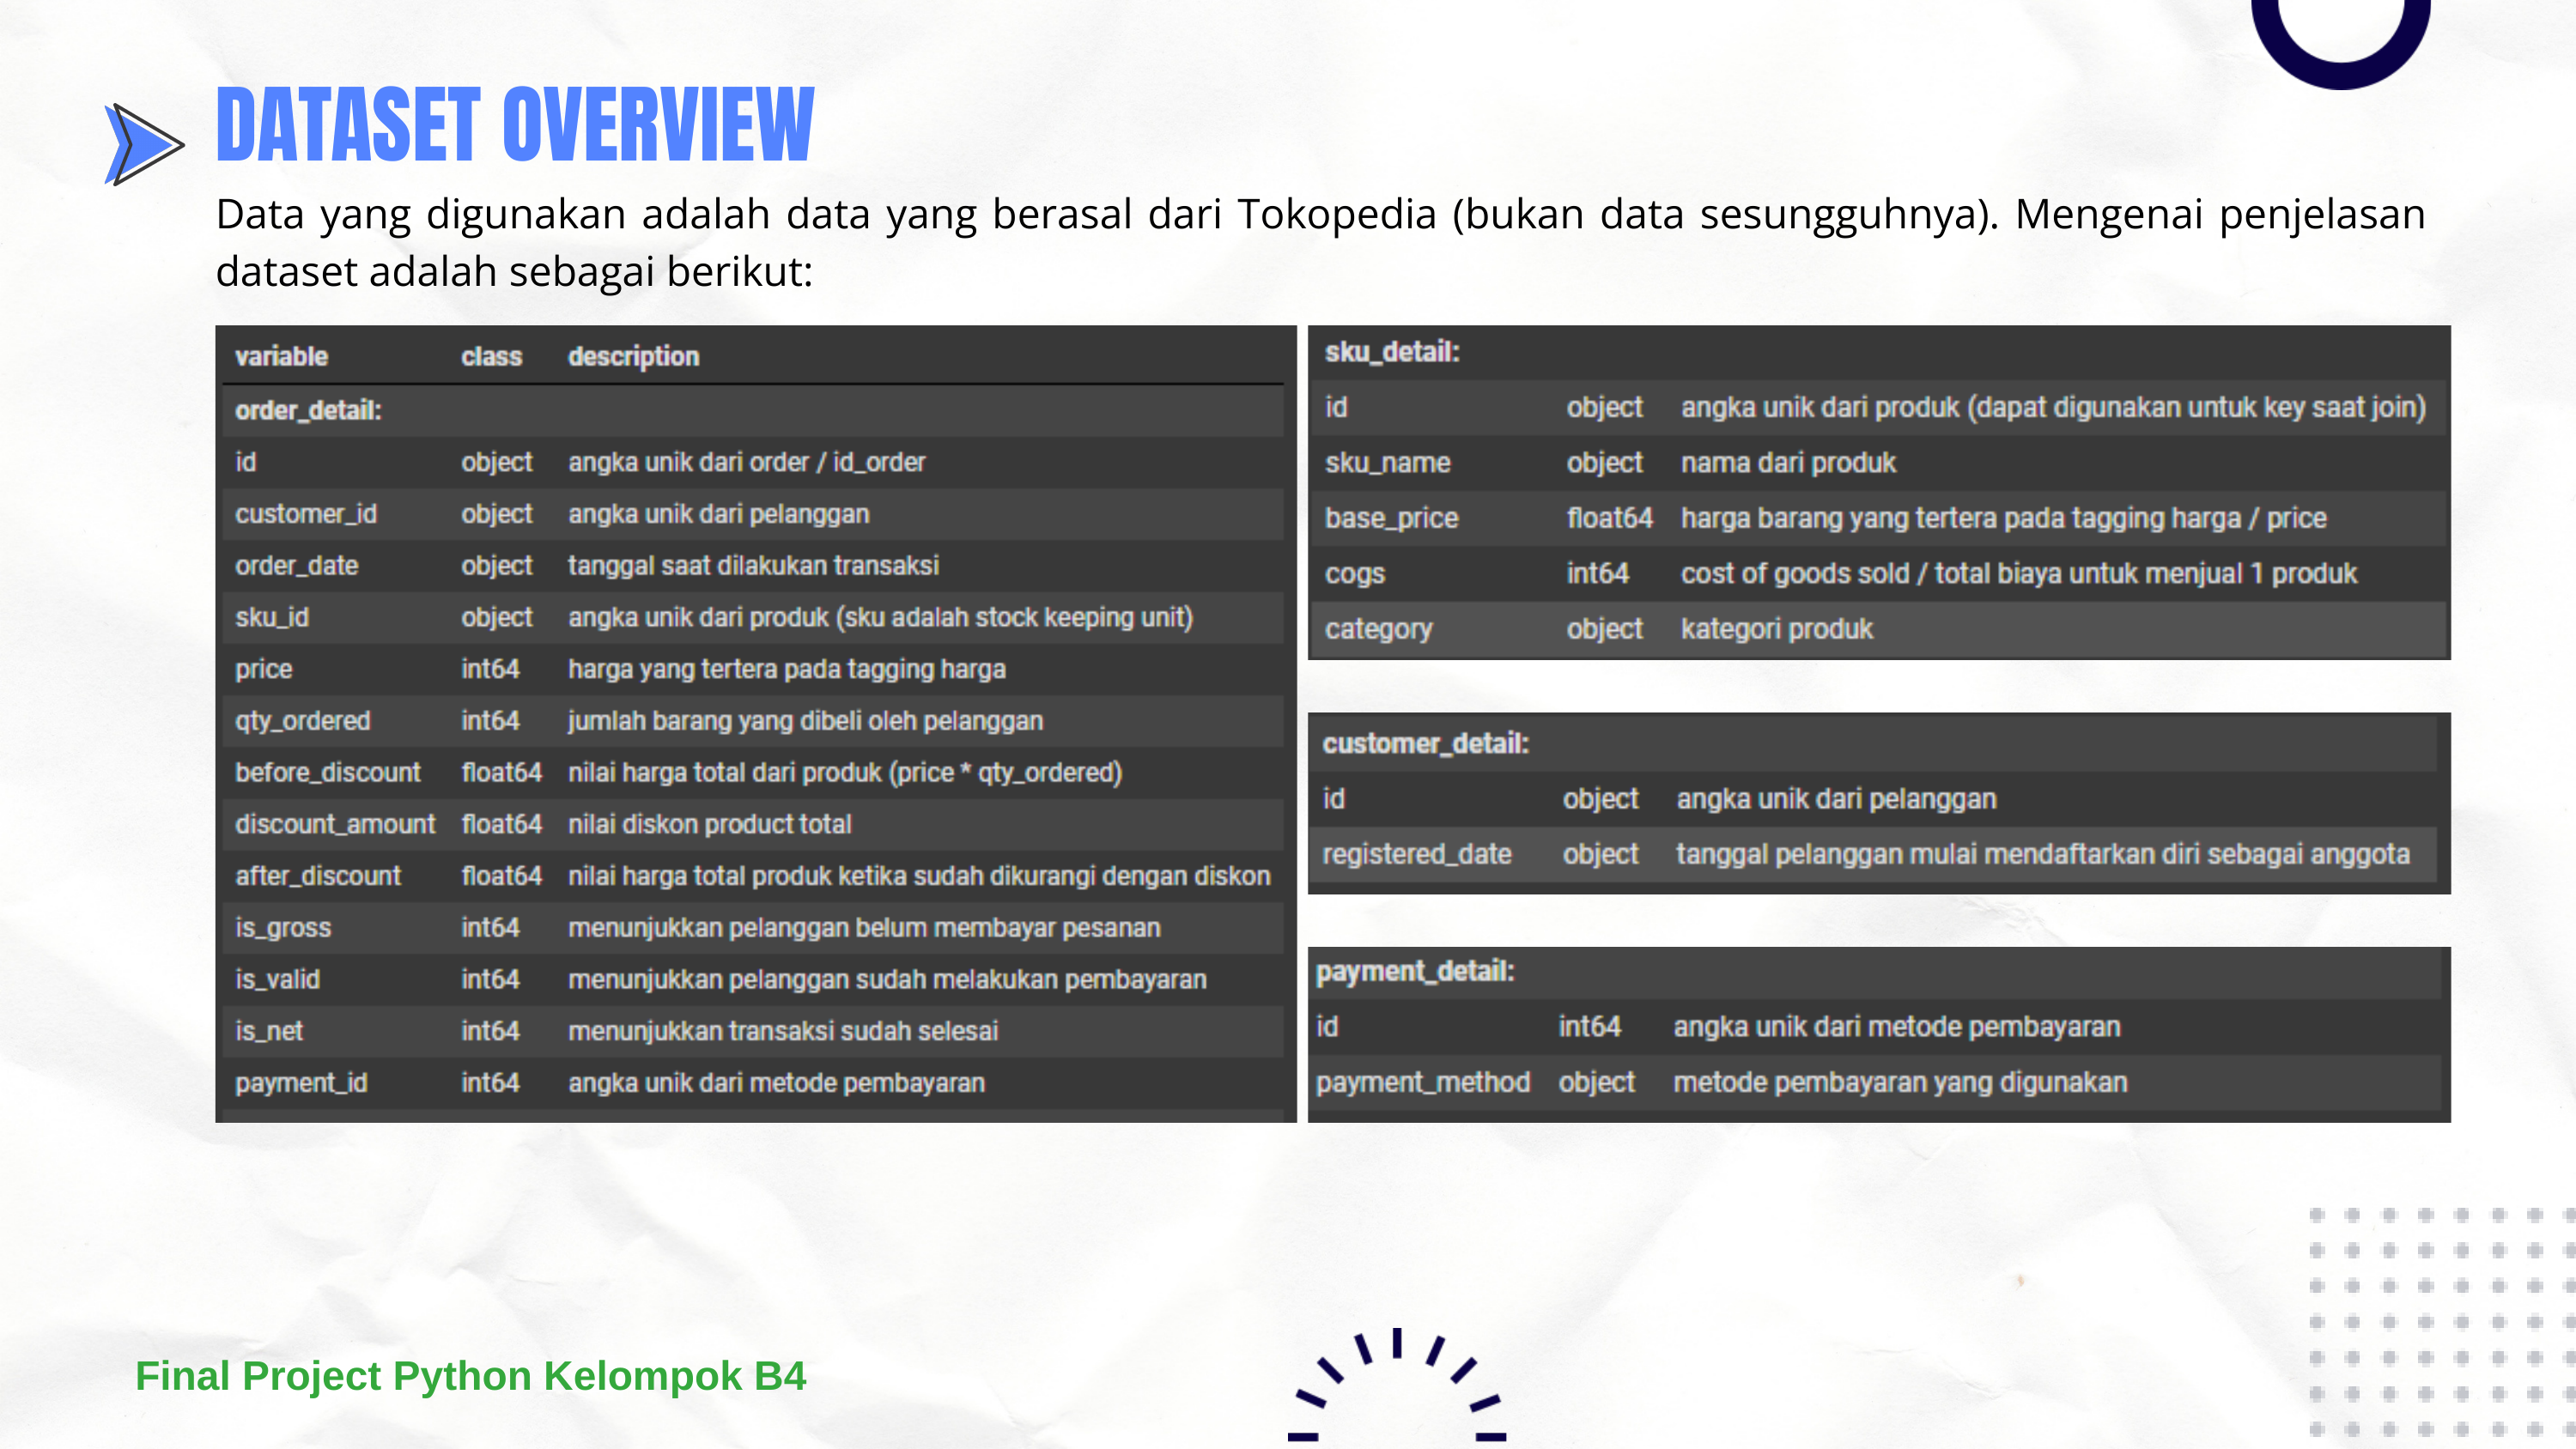

DATASET OVERVIEW

Data yang digunakan adalah data yang berasal dari Tokopedia (bukan data sesungguhnya). Mengenai penjelasan dataset adalah sebagai berikut:

Final Project Python Kelompok B4